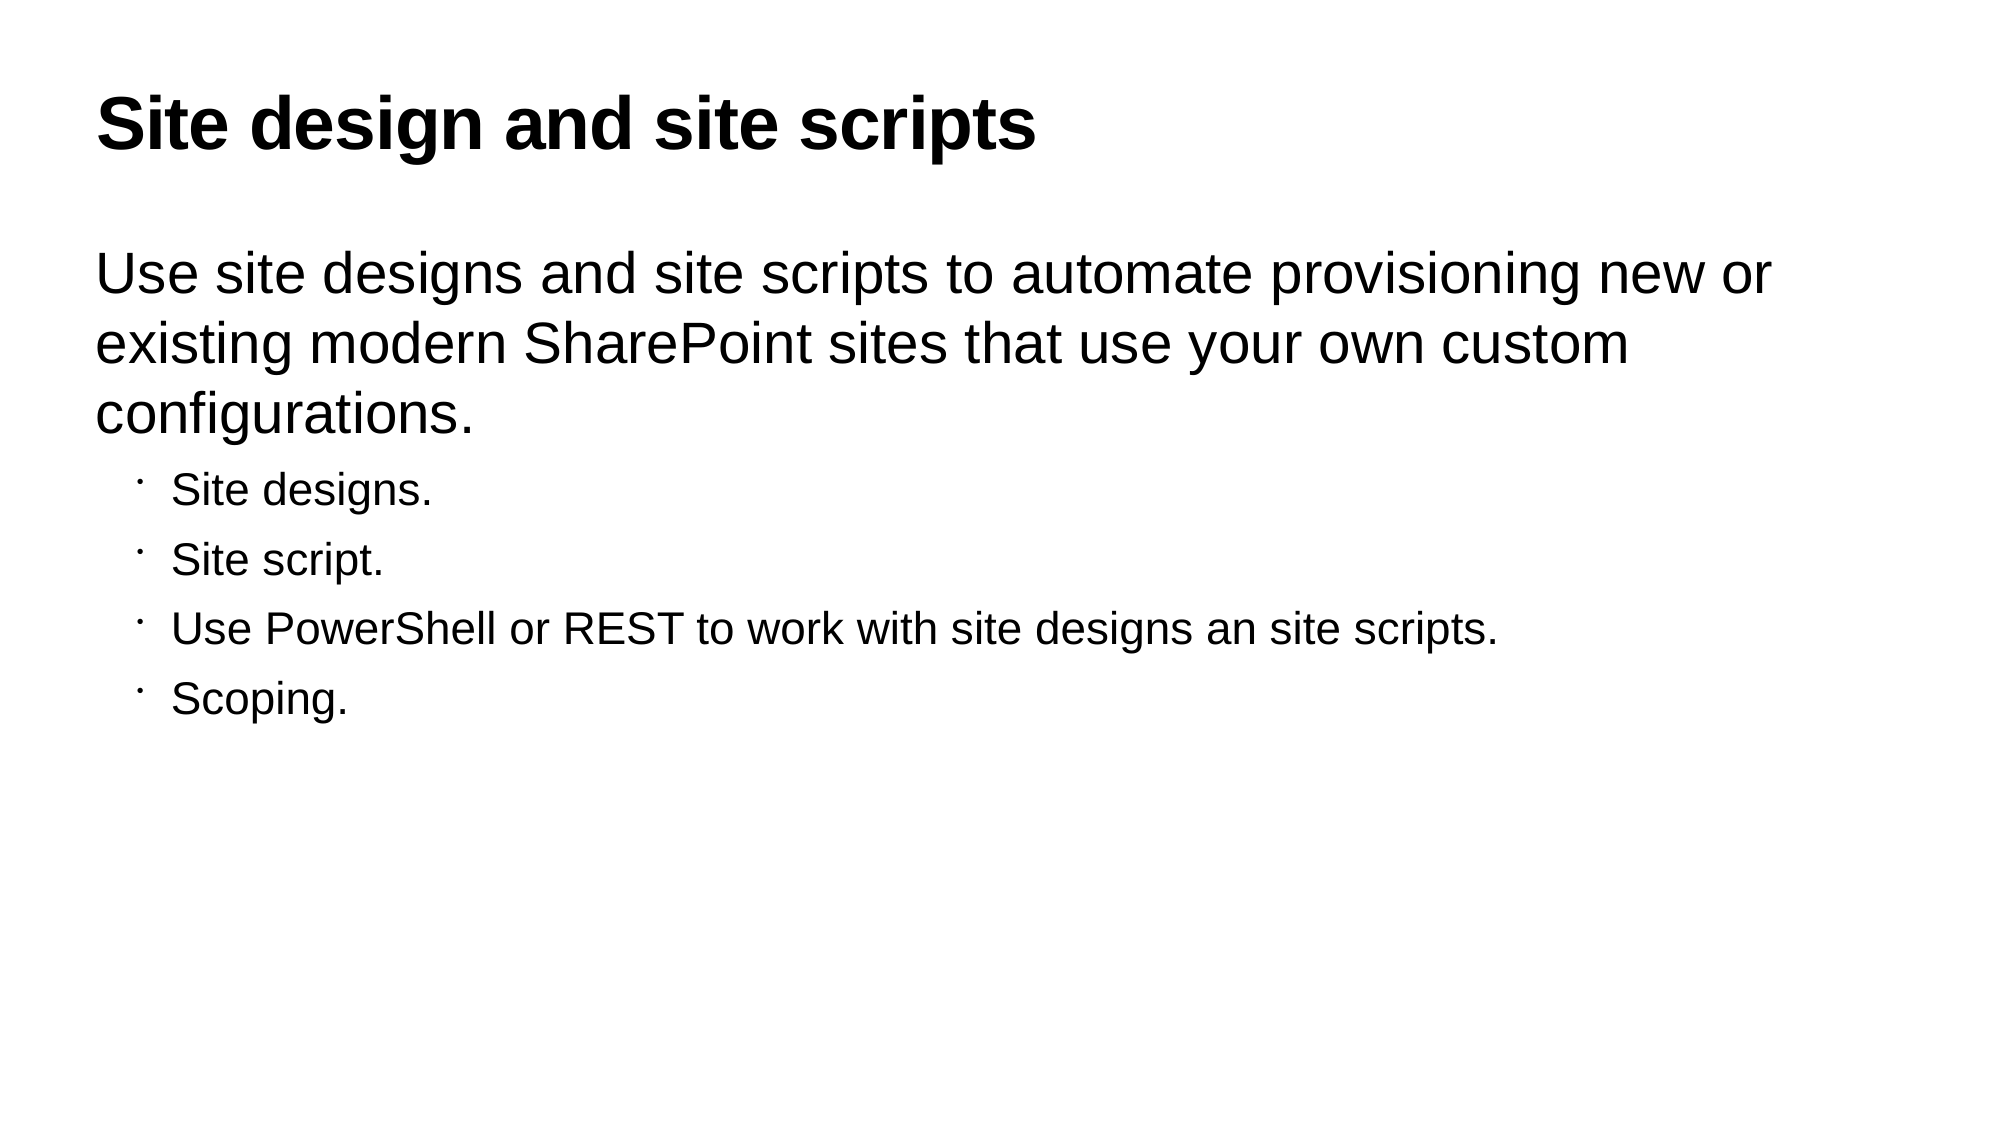

# Site design and site scripts
Use site designs and site scripts to automate provisioning new or existing modern SharePoint sites that use your own custom configurations.
Site designs.
Site script.
Use PowerShell or REST to work with site designs an site scripts.
Scoping.